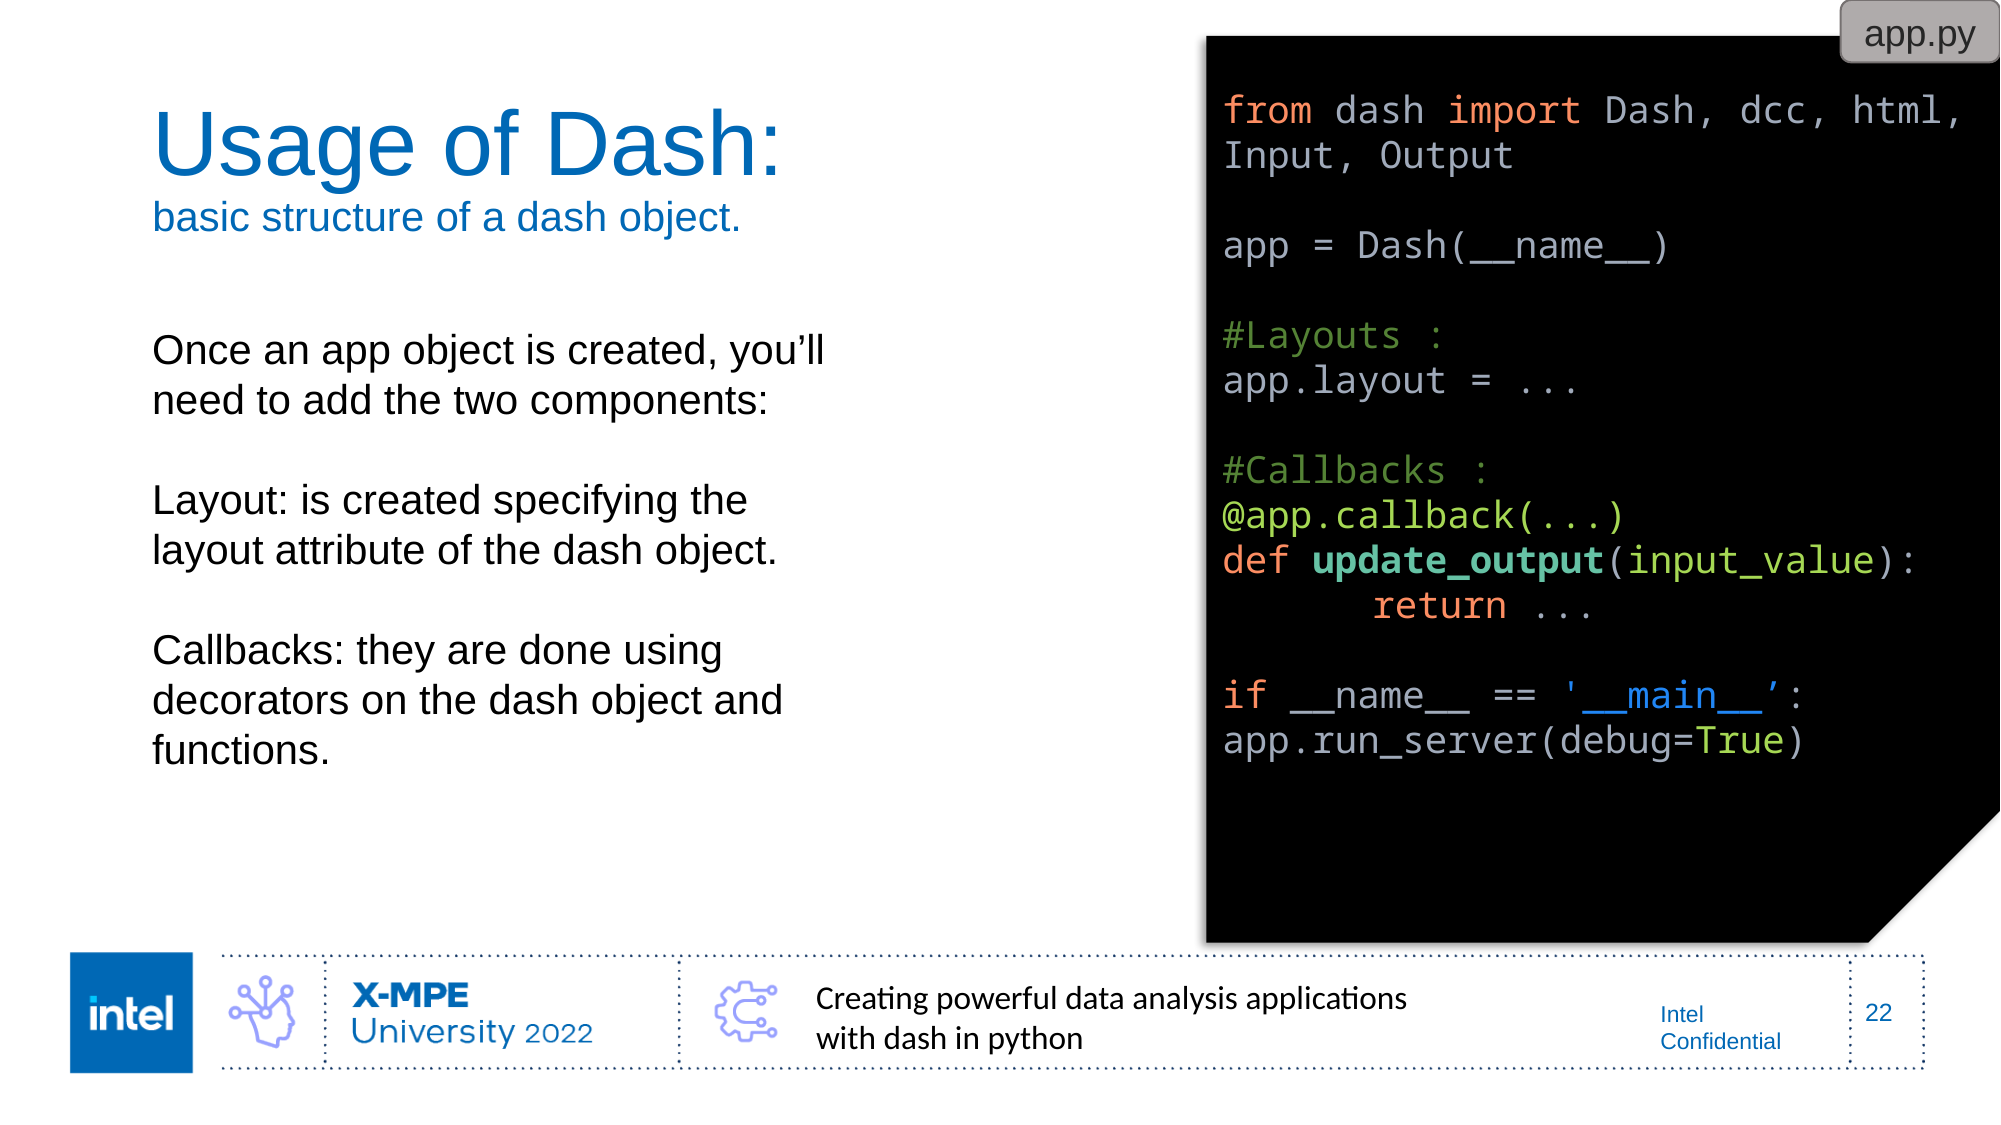

app.py
from dash import Dash, dcc, html, Input, Output

app = Dash(__name__)

#Layouts :
app.layout = ...

#Callbacks :
@app.callback(...)
def update_output(input_value):
	return ...

if __name__ == '__main__’: 	app.run_server(debug=True)
# Usage of Dash: basic structure of a dash object.
Once an app object is created, you’ll need to add the two components:

Layout: is created specifying the layout attribute of the dash object.

Callbacks: they are done using decorators on the dash object and functions.
Creating powerful data analysis applications
with dash in python